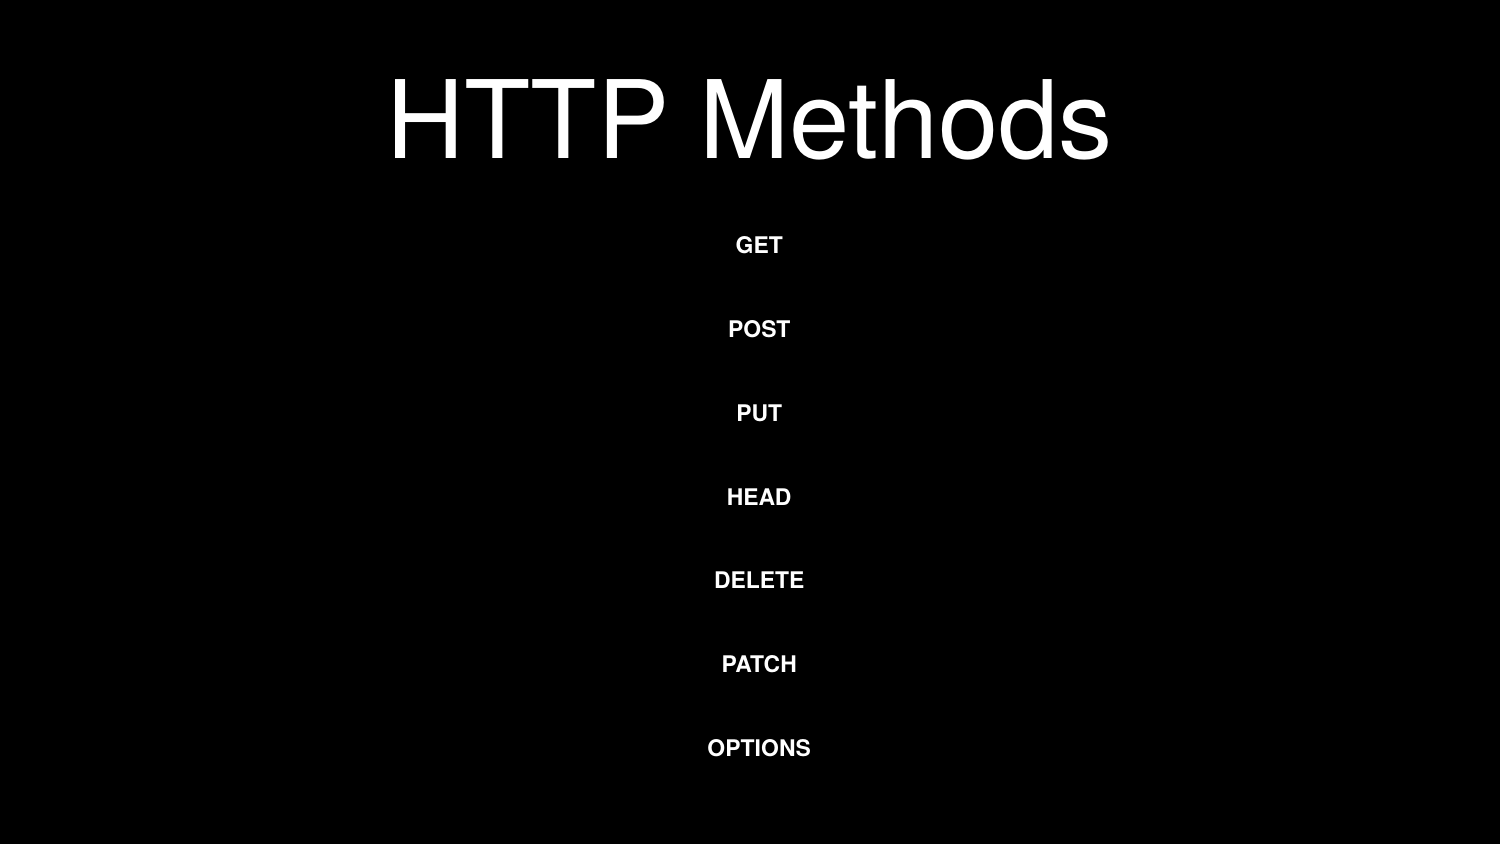

# HTTP Methods

GET
POST
PUT
HEAD
DELETE
PATCH
OPTIONS